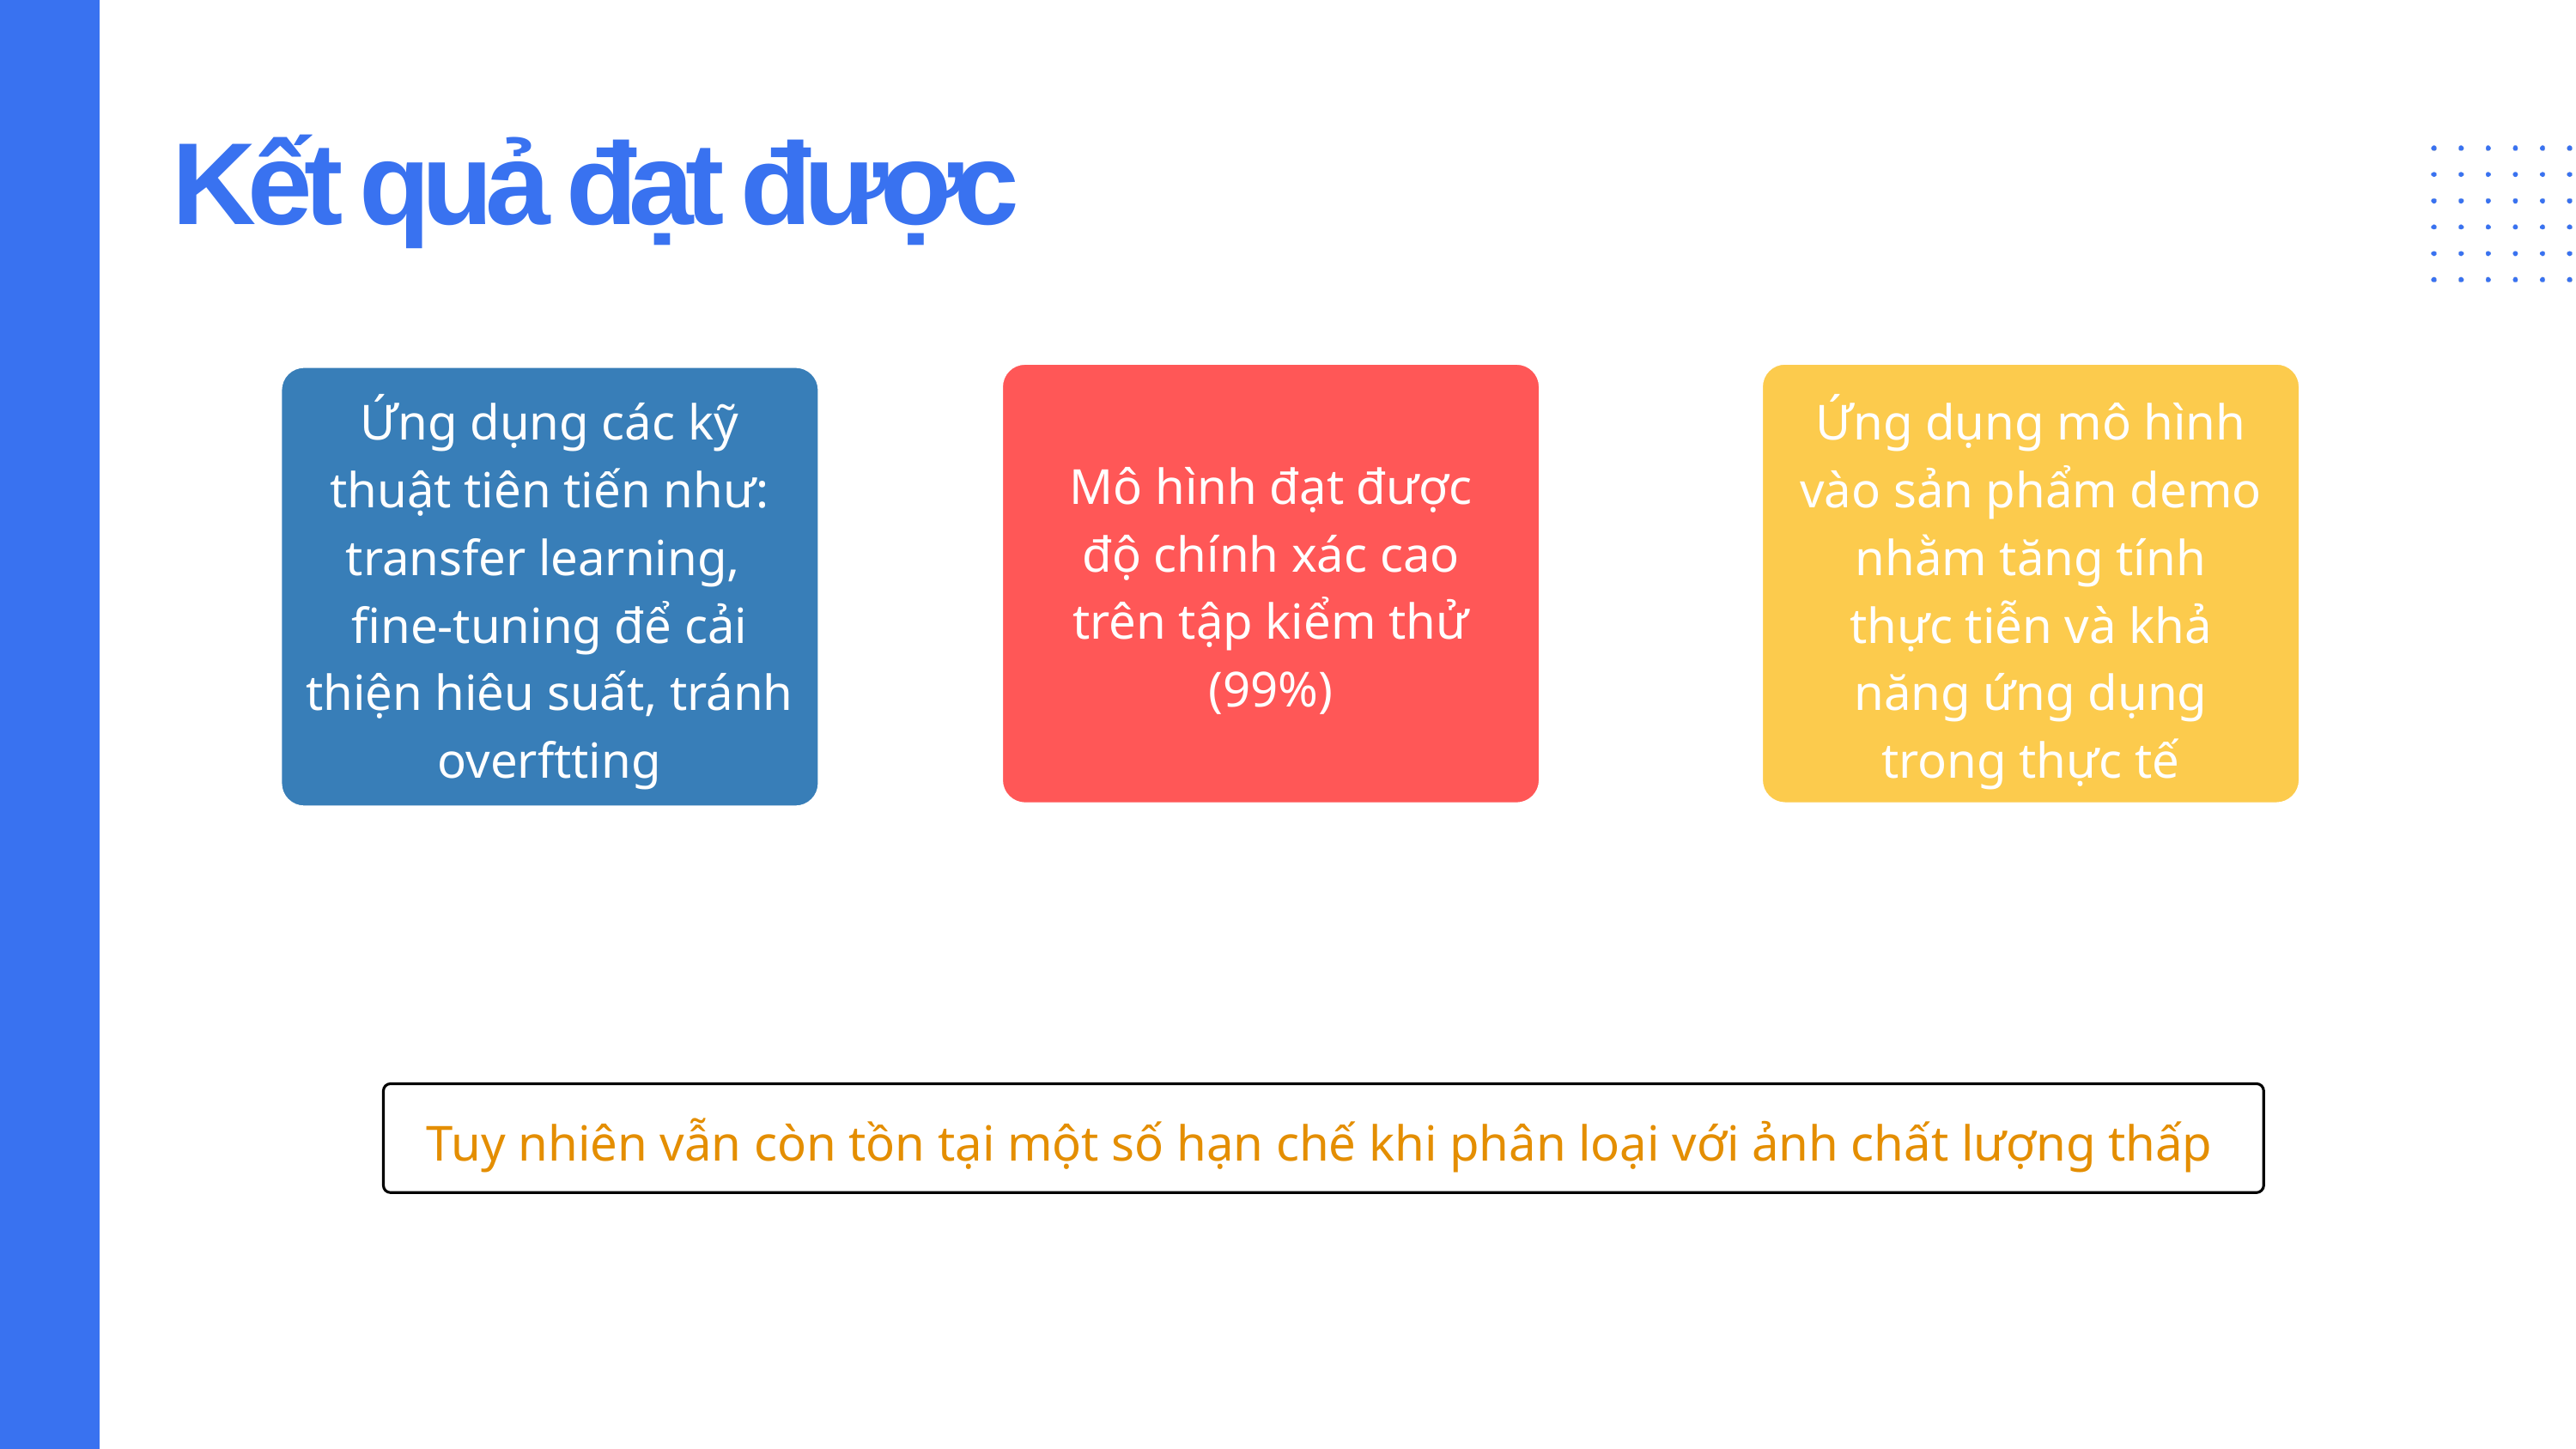

Kết quả đạt được

Ứng dụng các kỹ thuật tiên tiến như: transfer learning,  fine-tuning để cải thiện hiêu suất, tránh overftting
Ứng dụng mô hình vào sản phẩm demo nhằm tăng tính thực tiễn và khả năng ứng dụng trong thực tế
Mô hình đạt được độ chính xác cao trên tập kiểm thử (99%)

Tuy nhiên vẫn còn tồn tại một số hạn chế khi phân loại với ảnh chất lượng thấp